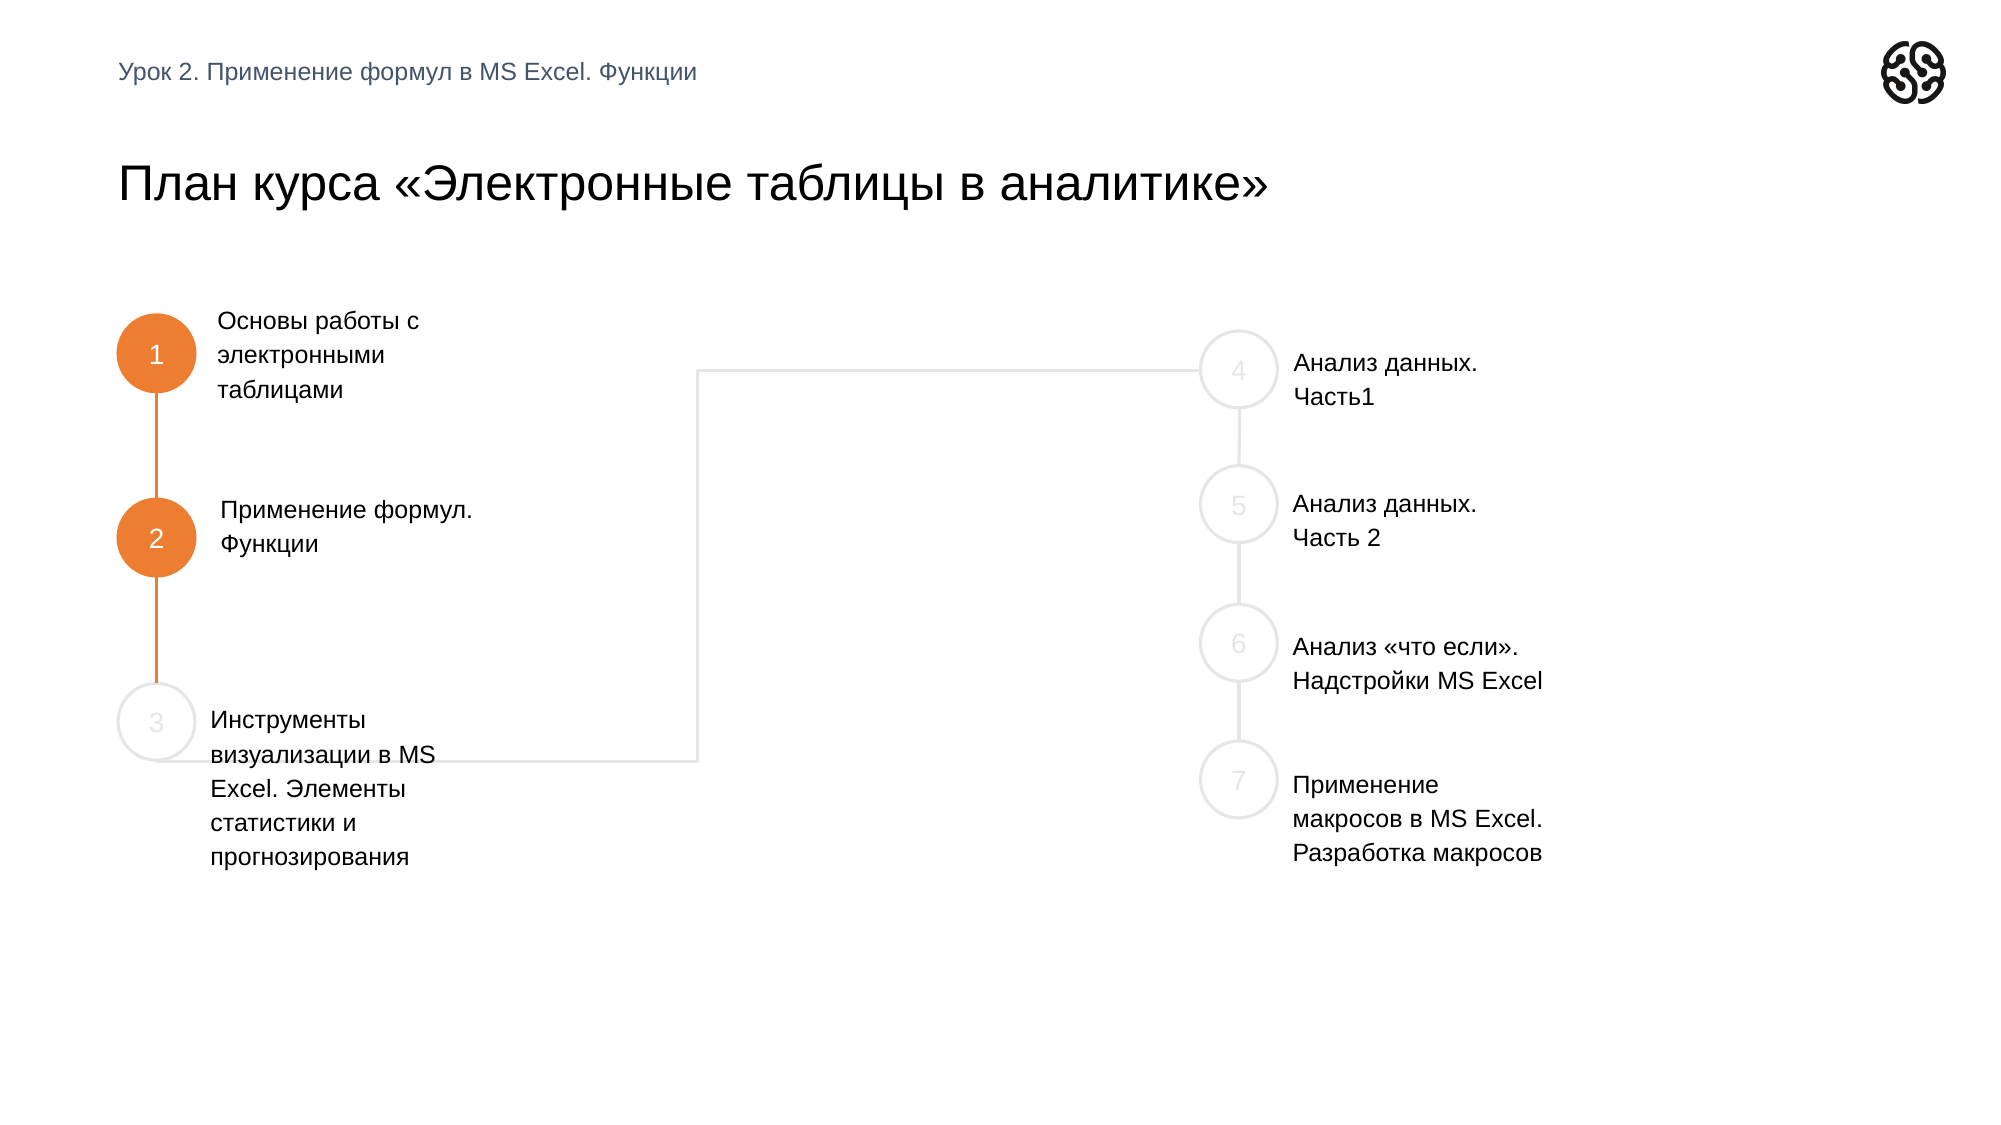

Урок 2. Применение формул в MS Excel. Функции
# План курса «Электронные таблицы в аналитике»
Основы работы с электронными таблицами
1
4
Анализ данных. Часть1

Анализ данных. Часть 2
5
Применение формул. Функции
2
6
Анализ «что если». Надстройки MS Excel
3
7
Применение макросов в MS Excel. Разработка макросов
Инструменты визуализации в MS Excel. Элементы статистики и прогнозирования